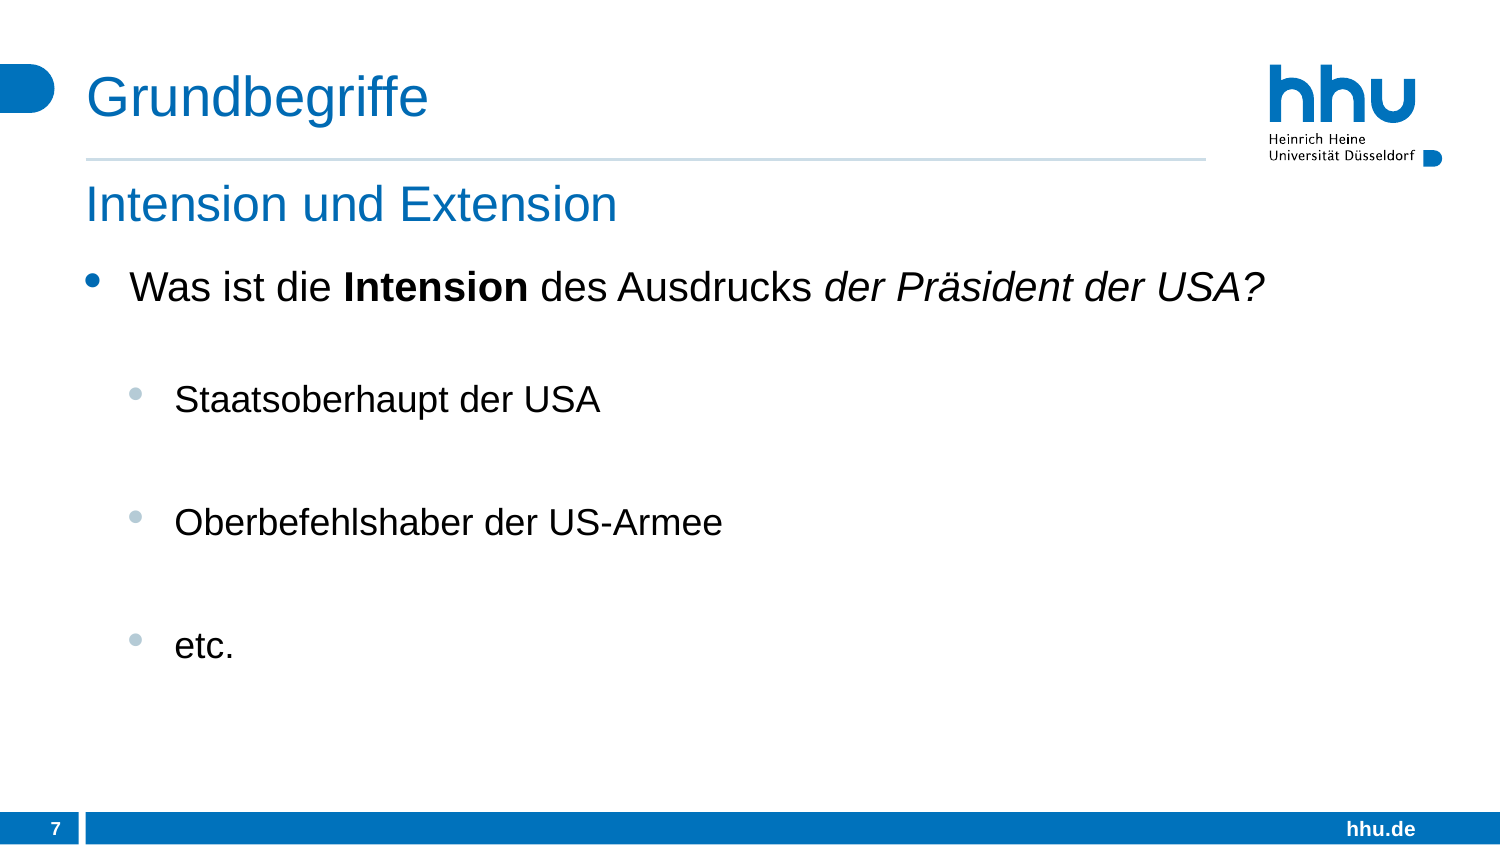

# Grundbegriffe
Intension und Extension
Was ist die Intension des Ausdrucks der Präsident der USA?

Staatsoberhaupt der USA

Oberbefehlshaber der US-Armee

etc.
7